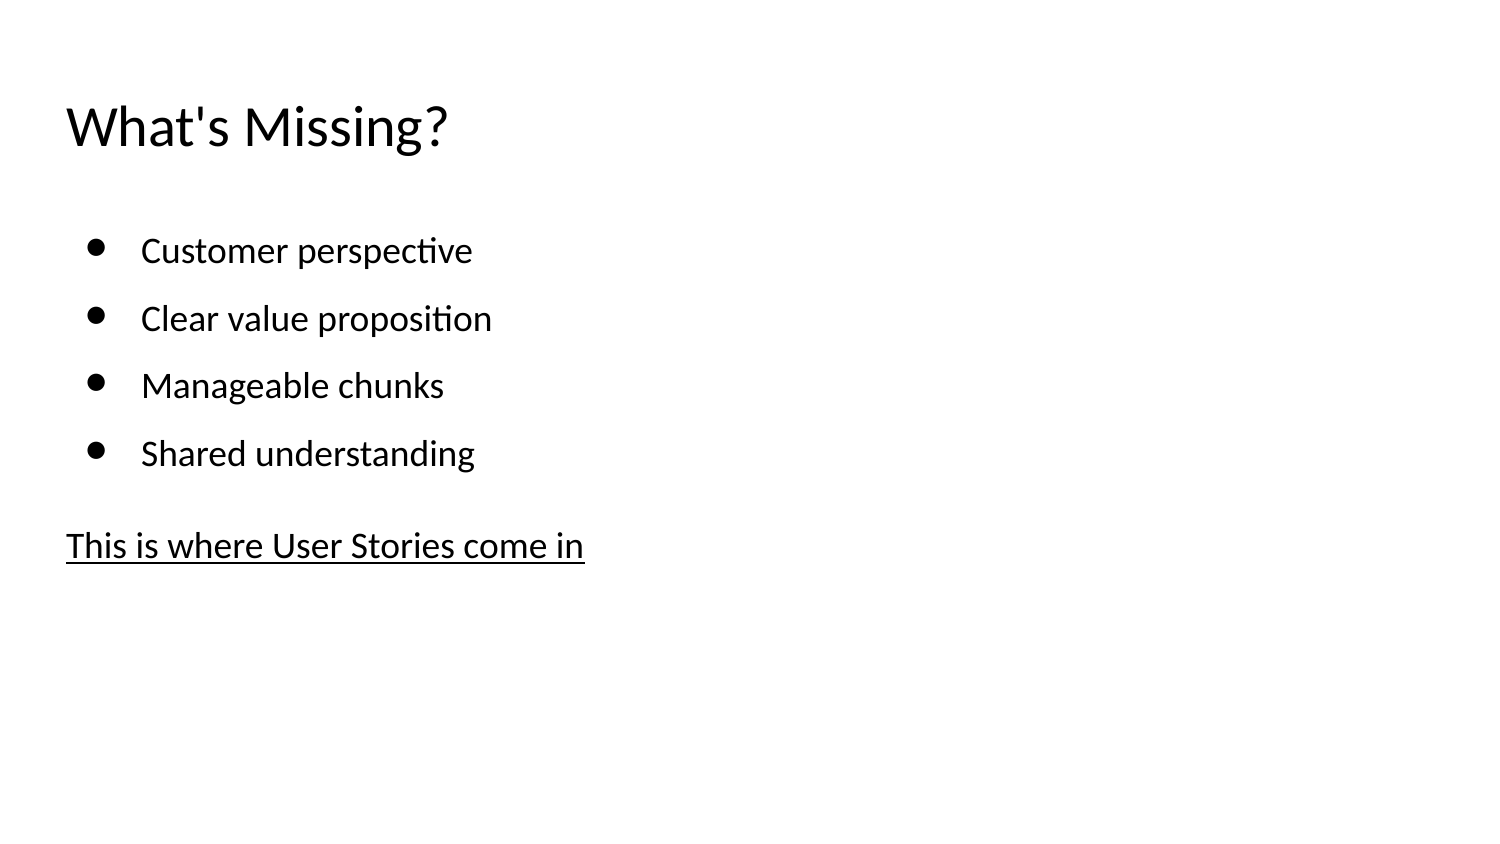

# What's Missing?
Customer perspective
Clear value proposition
Manageable chunks
Shared understanding
This is where User Stories come in